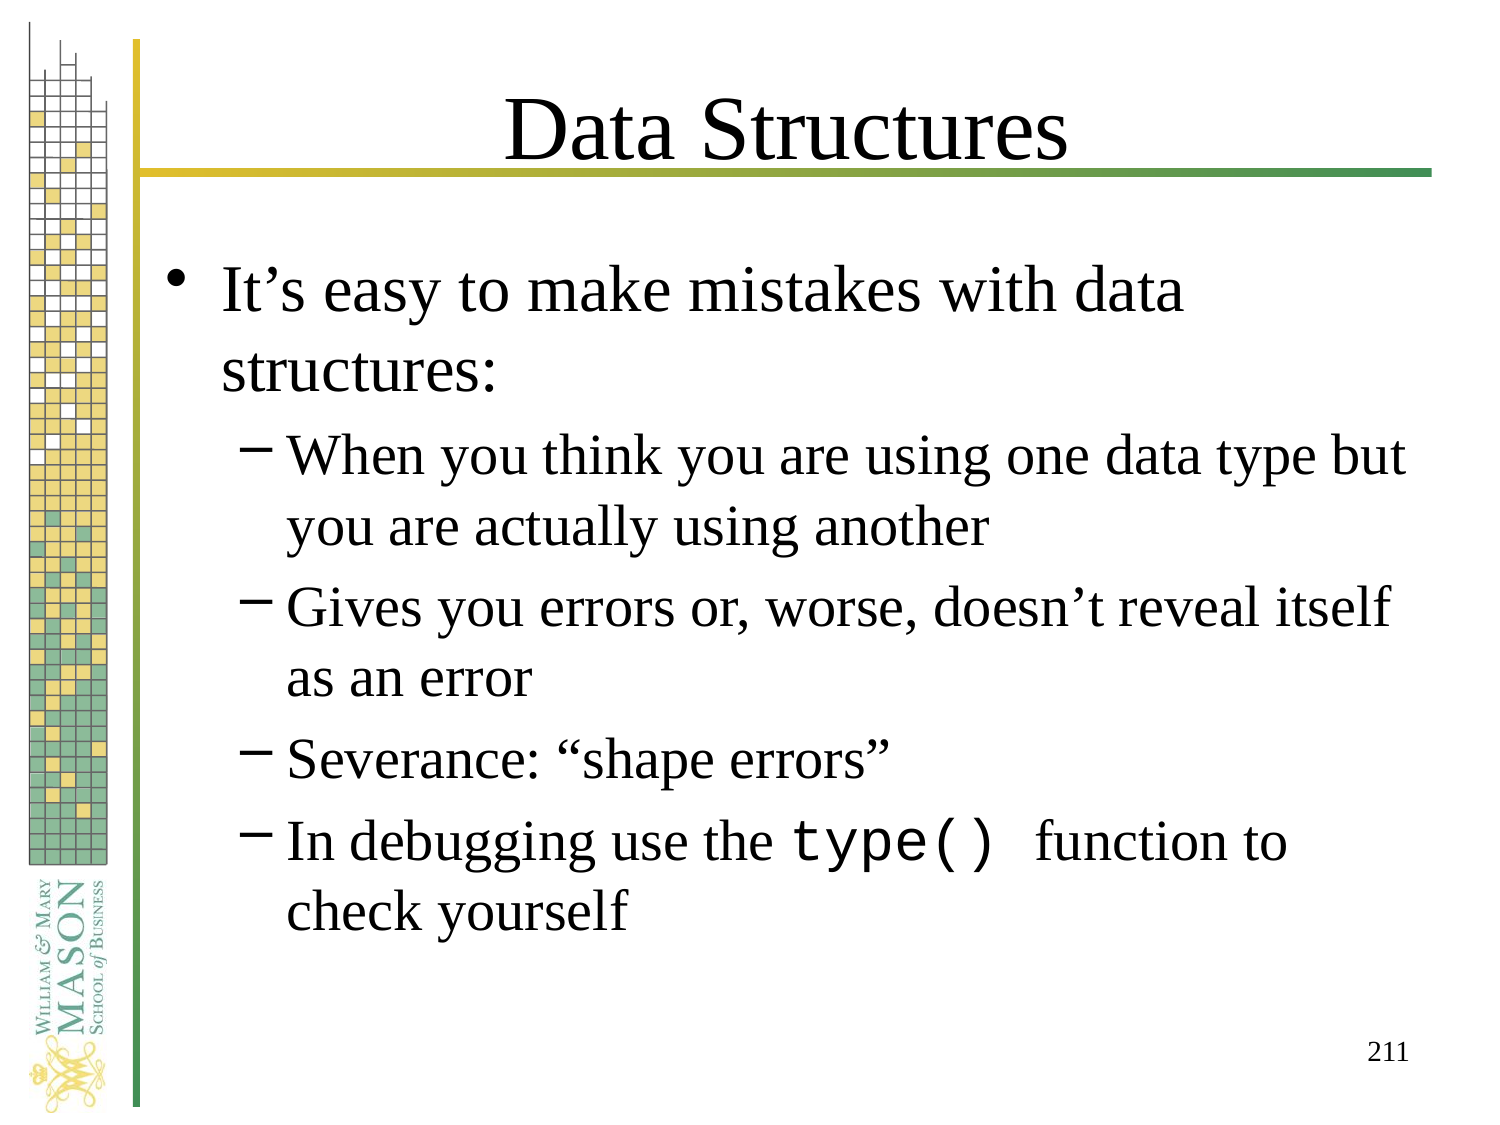

# Data Structures
It’s easy to make mistakes with data structures:
When you think you are using one data type but you are actually using another
Gives you errors or, worse, doesn’t reveal itself as an error
Severance: “shape errors”
In debugging use the type() function to check yourself
211